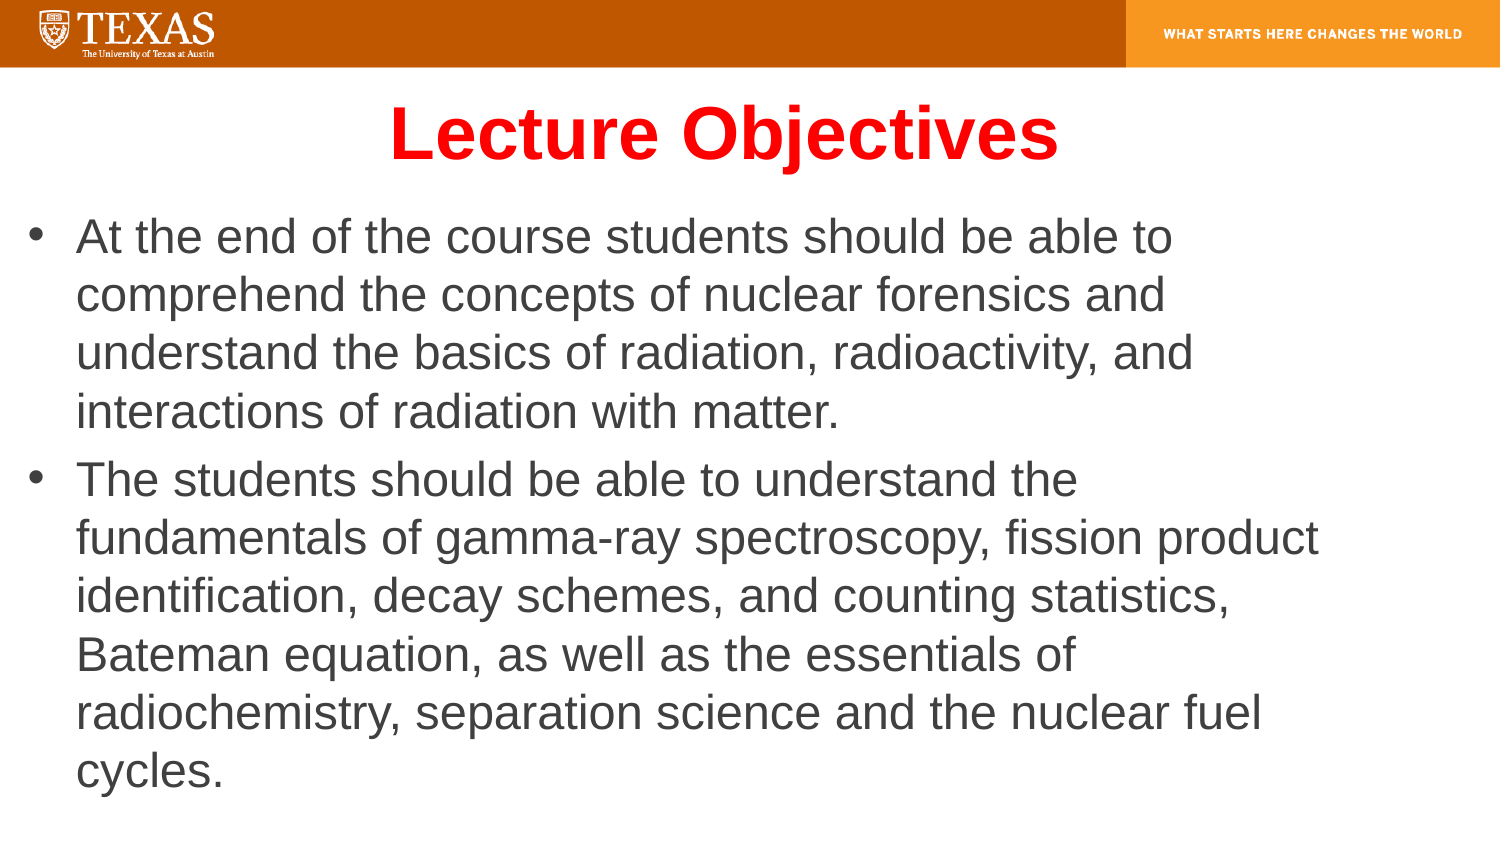

# Lecture Objectives
At the end of the course students should be able to comprehend the concepts of nuclear forensics and  understand the basics of radiation, radioactivity, and interactions of radiation with matter.
The students should be able to understand the fundamentals of gamma-ray spectroscopy, fission product identification, decay schemes, and counting statistics, Bateman equation, as well as the essentials of radiochemistry, separation science and the nuclear fuel cycles.